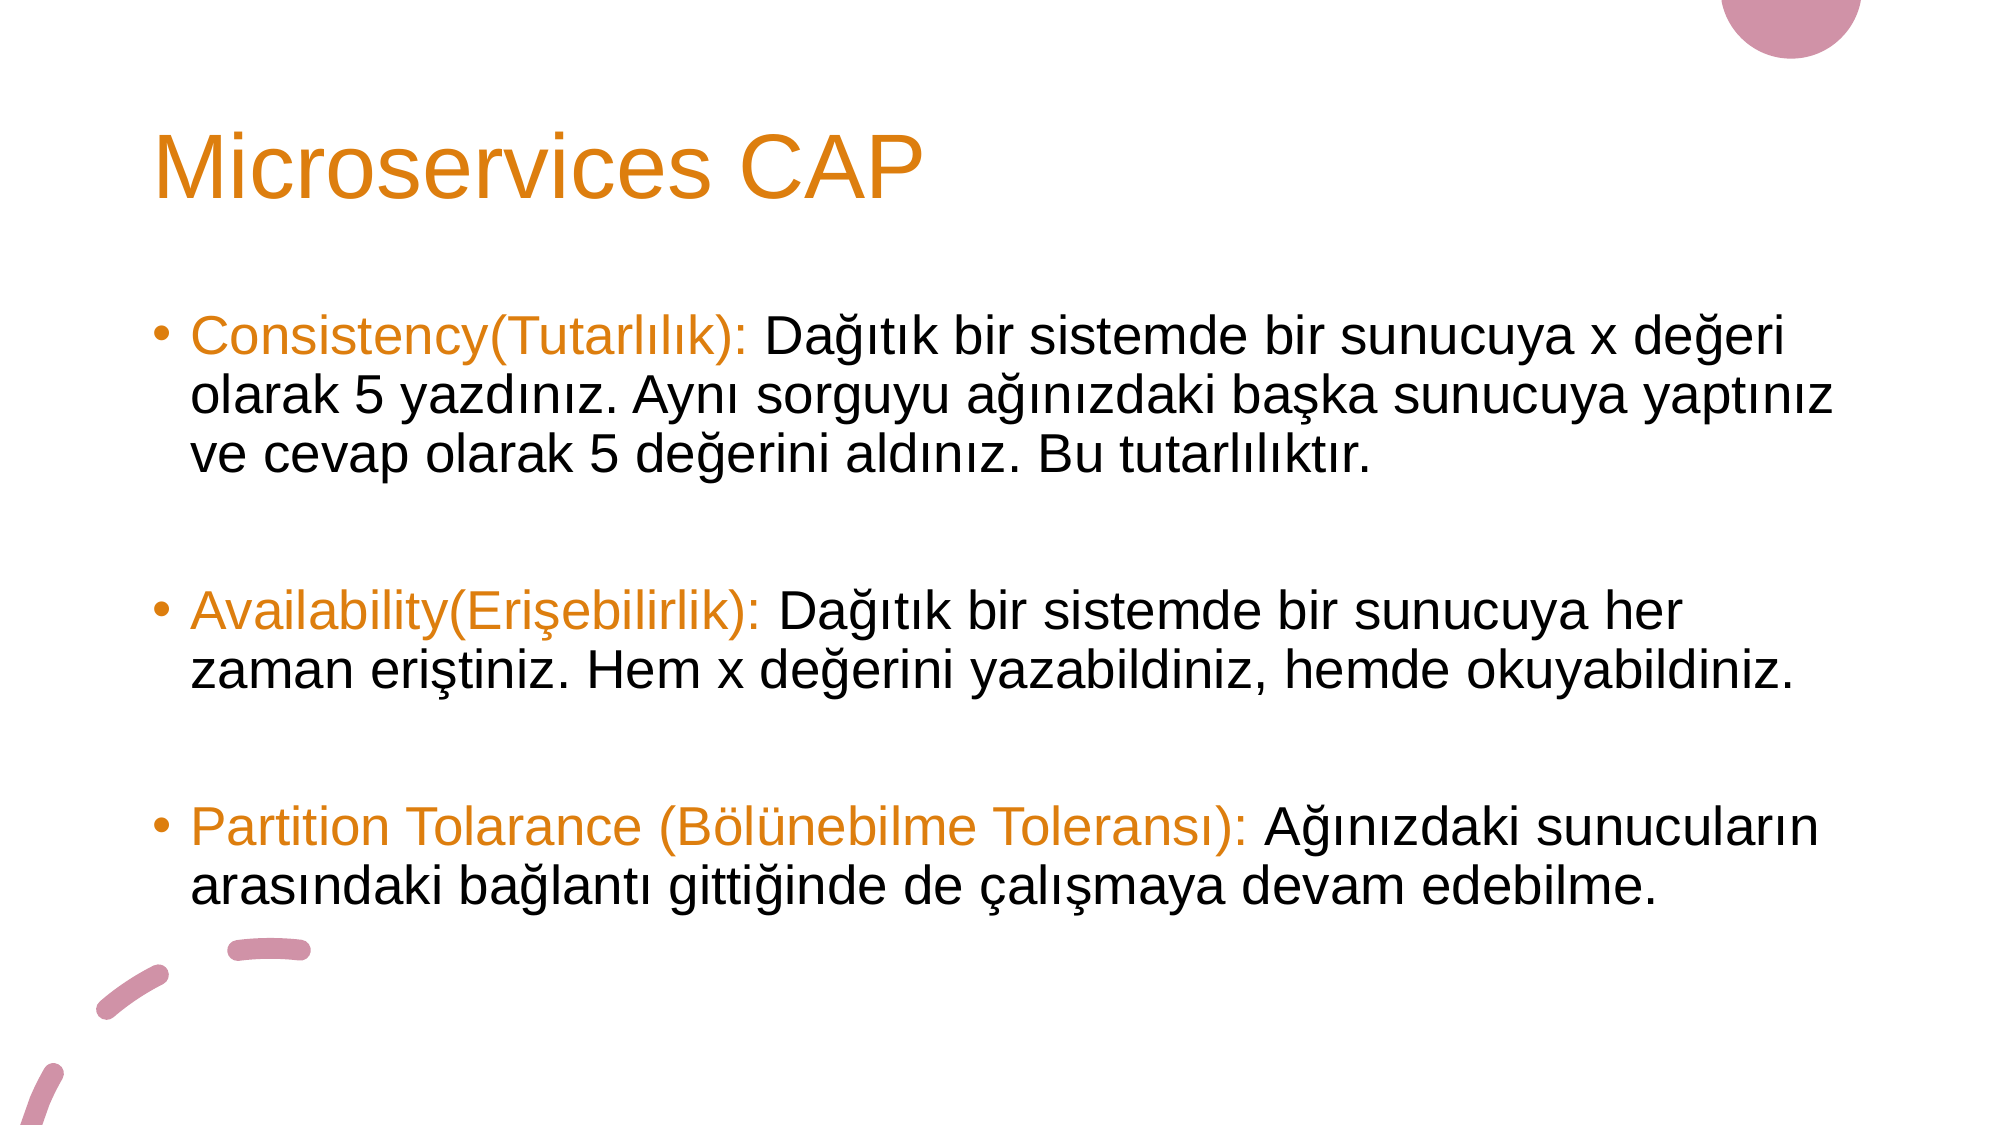

# Microservices CAP
Consistency(Tutarlılık): Dağıtık bir sistemde bir sunucuya x değeri olarak 5 yazdınız. Aynı sorguyu ağınızdaki başka sunucuya yaptınız ve cevap olarak 5 değerini aldınız. Bu tutarlılıktır.

Availability(Erişebilirlik): Dağıtık bir sistemde bir sunucuya her zaman eriştiniz. Hem x değerini yazabildiniz, hemde okuyabildiniz.

Partition Tolarance (Bölünebilme Toleransı): Ağınızdaki sunucuların arasındaki bağlantı gittiğinde de çalışmaya devam edebilme.